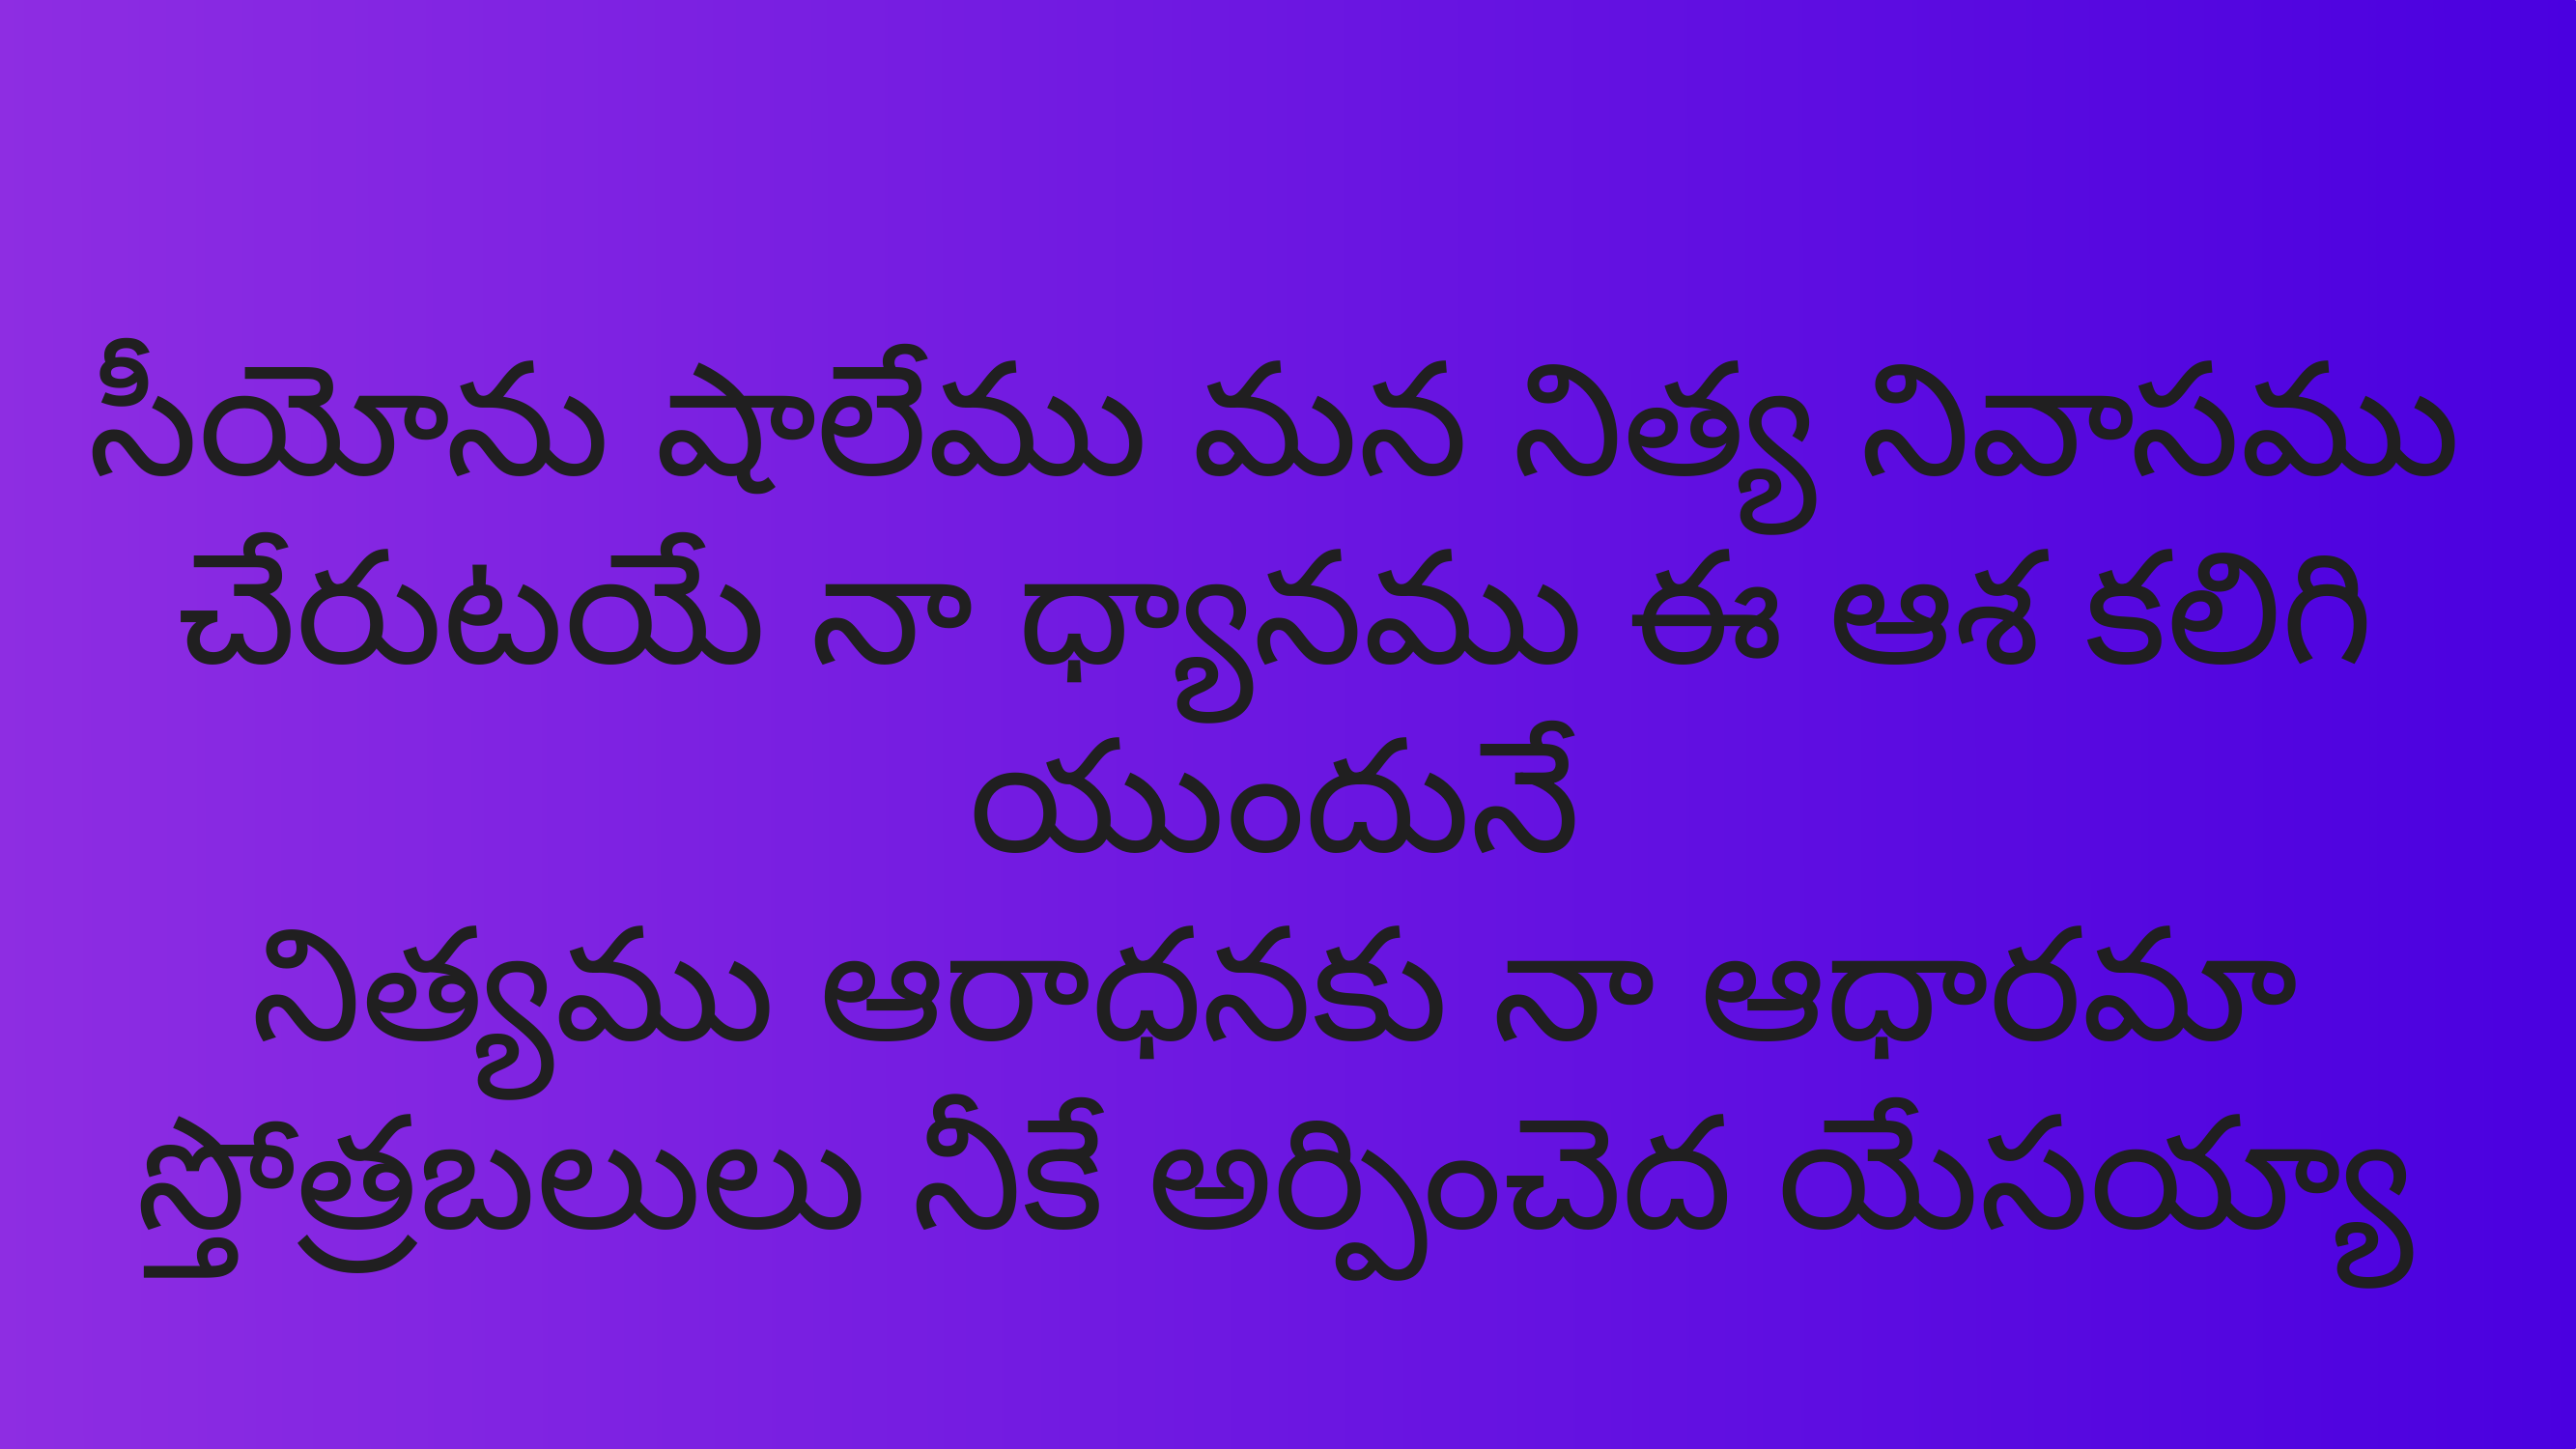

సీయోను షాలేము మన నిత్య నివాసము
చేరుటయే నా ధ్యానము ఈ ఆశ కలిగి యుందునే
నిత్యము ఆరాధనకు నా ఆధారమా
స్తోత్రబలులు నీకే అర్పించెద యేసయ్యా